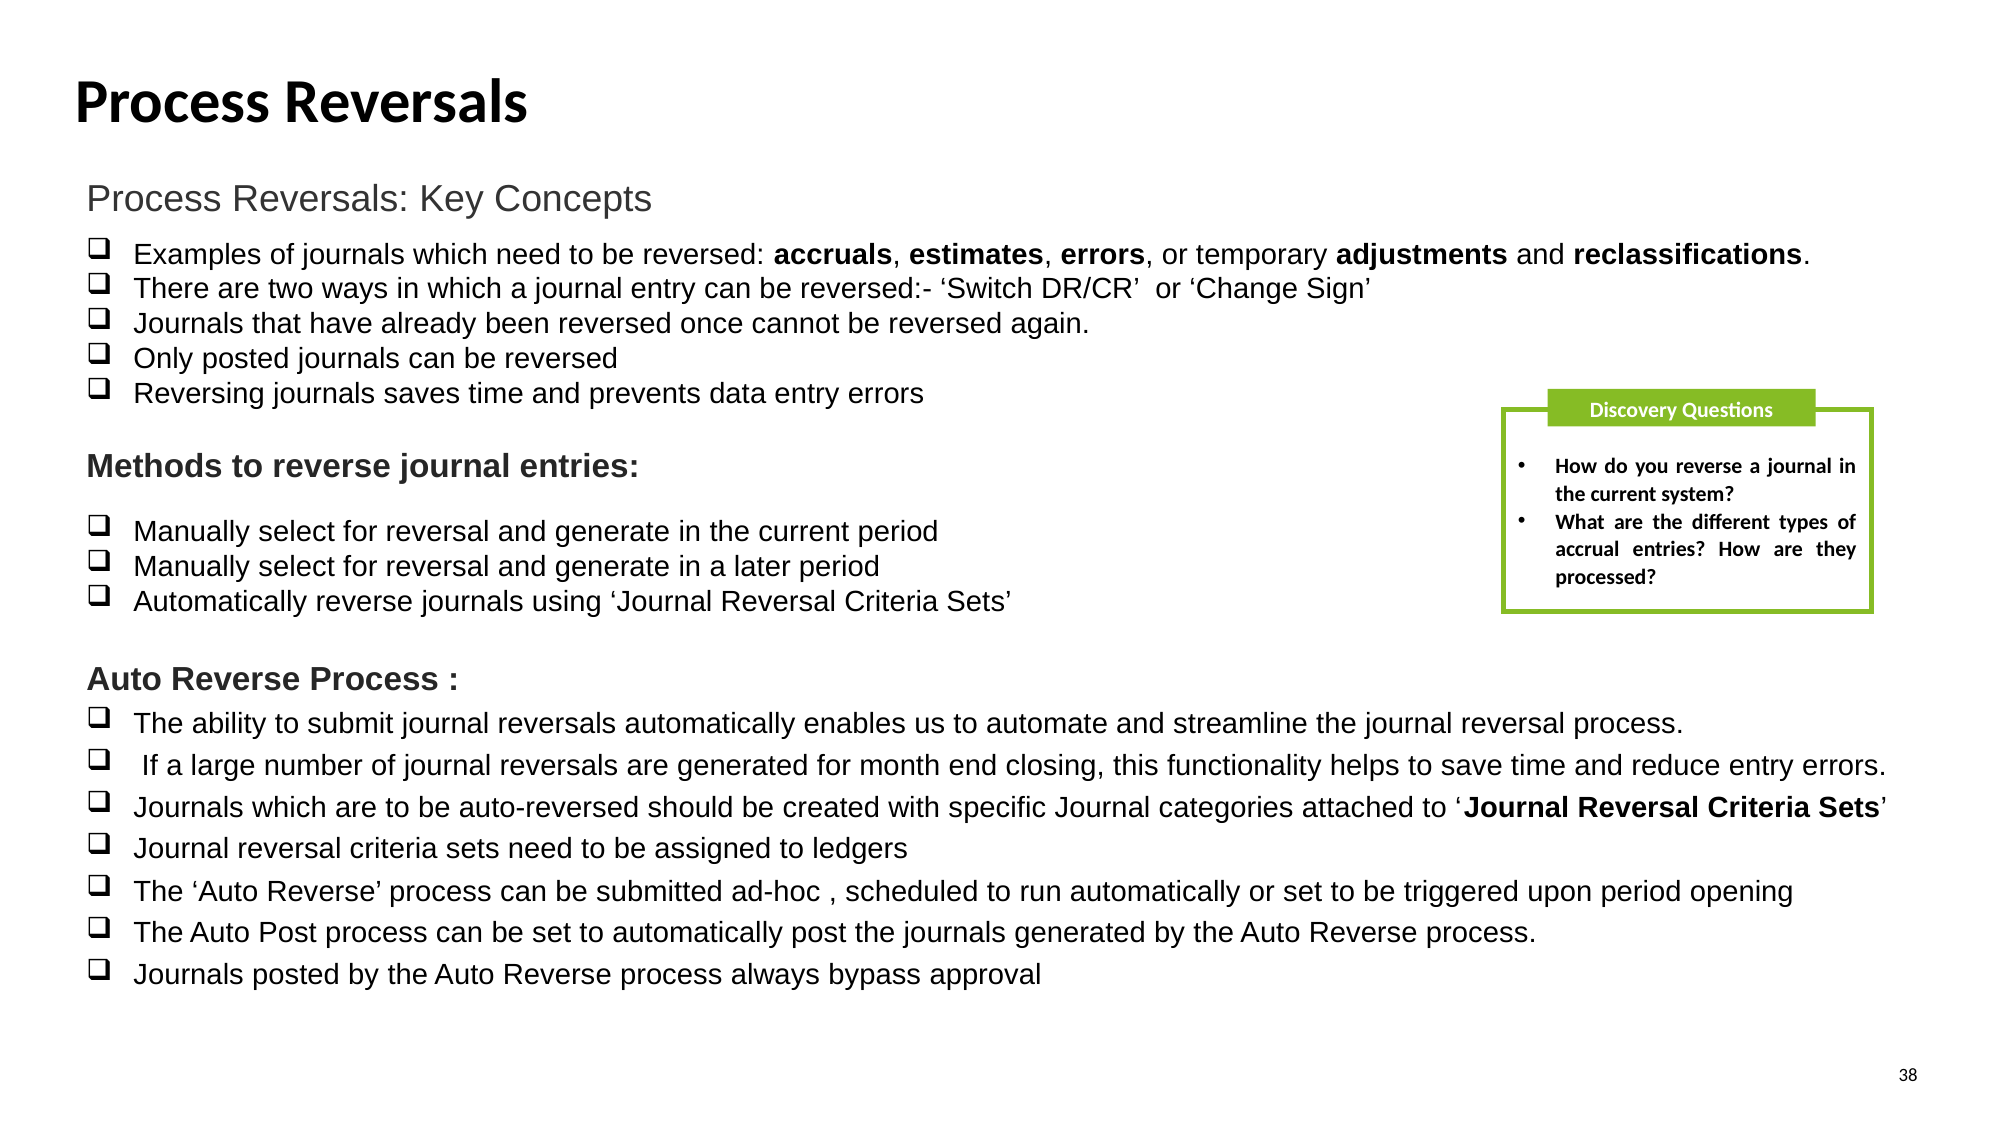

# Process Reversals
Process Reversals: Key Concepts
Examples of journals which need to be reversed: accruals, estimates, errors, or temporary adjustments and reclassifications.
There are two ways in which a journal entry can be reversed:- ‘Switch DR/CR’  or ‘Change Sign’
Journals that have already been reversed once cannot be reversed again.
Only posted journals can be reversed
Reversing journals saves time and prevents data entry errors

Methods to reverse journal entries:
Manually select for reversal and generate in the current period
Manually select for reversal and generate in a later period
Automatically reverse journals using ‘Journal Reversal Criteria Sets’

Auto Reverse Process :
The ability to submit journal reversals automatically enables us to automate and streamline the journal reversal process.
 If a large number of journal reversals are generated for month end closing, this functionality helps to save time and reduce entry errors.
Journals which are to be auto-reversed should be created with specific Journal categories attached to ‘Journal Reversal Criteria Sets’
Journal reversal criteria sets need to be assigned to ledgers
The ‘Auto Reverse’ process can be submitted ad-hoc , scheduled to run automatically or set to be triggered upon period opening
The Auto Post process can be set to automatically post the journals generated by the Auto Reverse process.
Journals posted by the Auto Reverse process always bypass approval

Discovery Questions

How do you reverse a journal in the current system?
What are the different types of accrual entries? How are they processed?